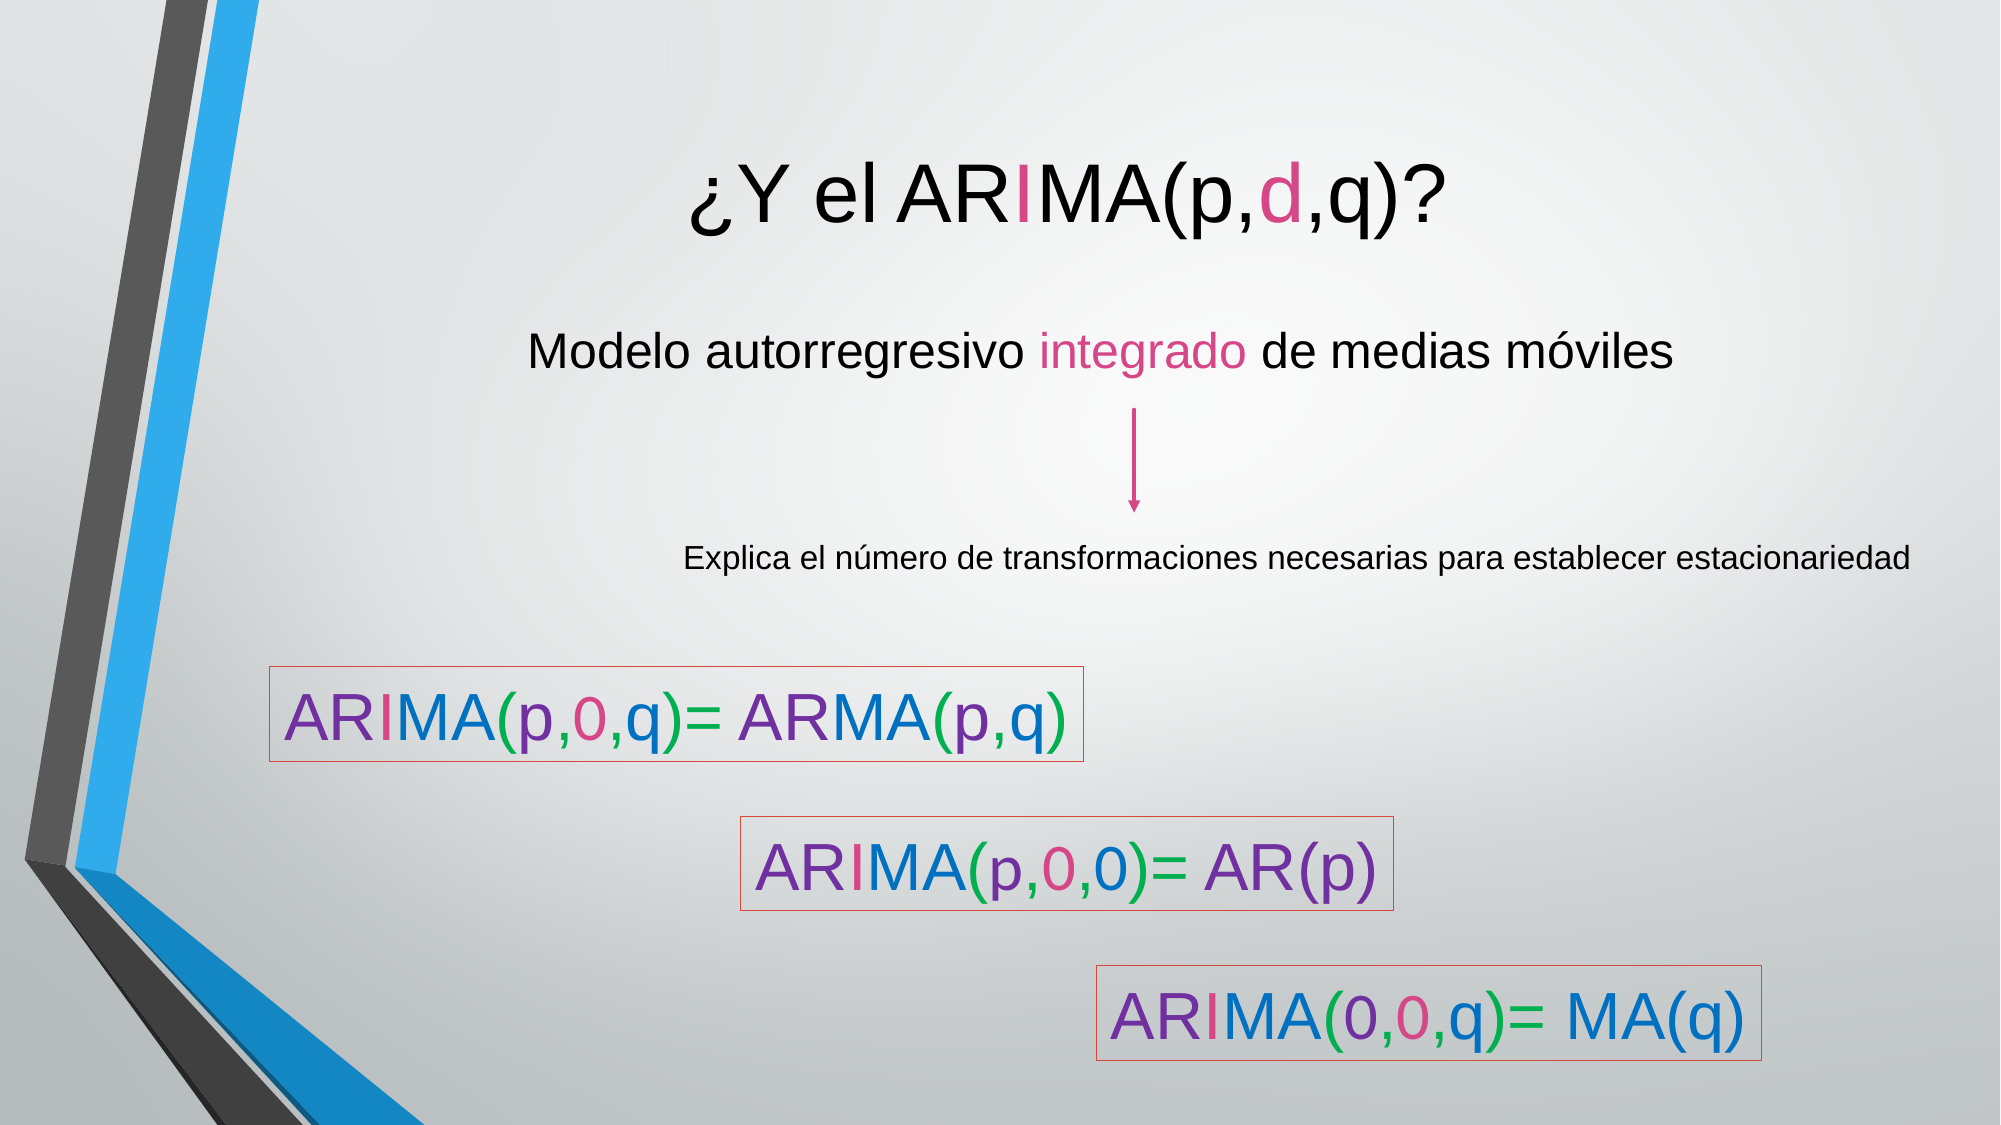

# ¿Y el ARIMA(p,d,q)?
Modelo autorregresivo integrado de medias móviles
Explica el número de transformaciones necesarias para establecer estacionariedad
ARIMA(p,0,q)= ARMA(p,q)
ARIMA(p,0,0)= AR(p)
ARIMA(0,0,q)= MA(q)